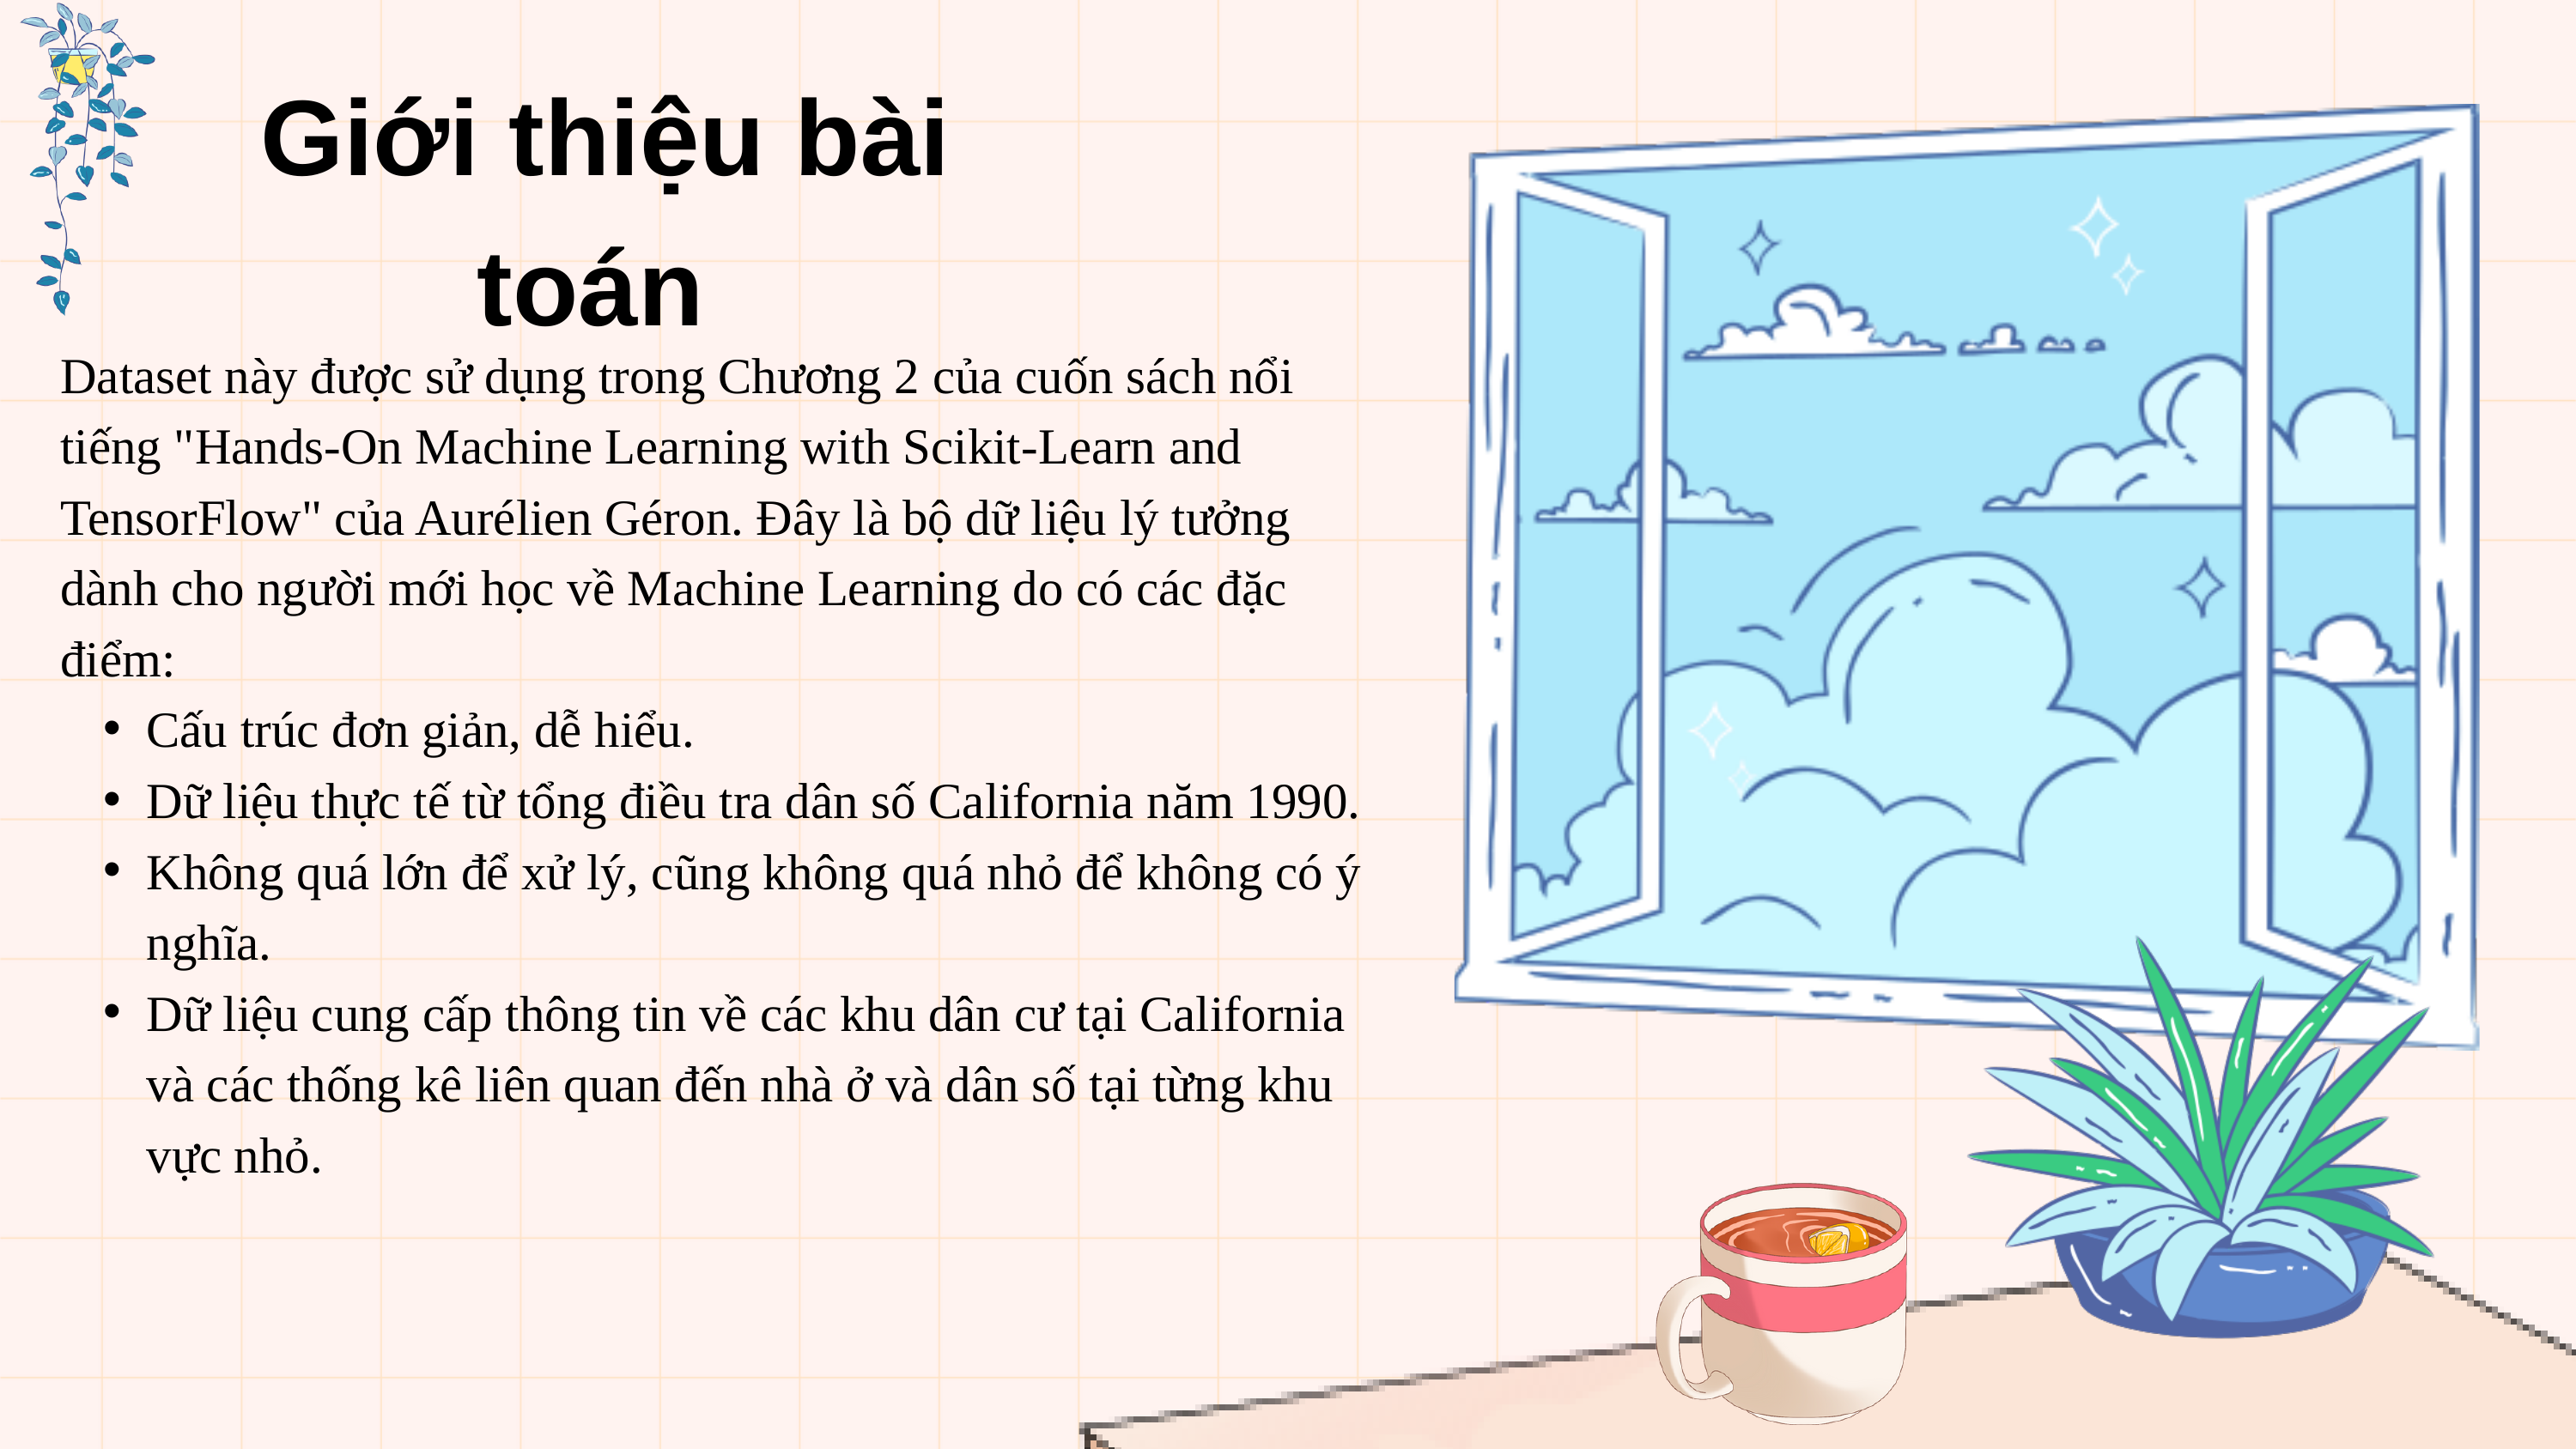

Giới thiệu bài toán

Dataset này được sử dụng trong Chương 2 của cuốn sách nổi tiếng "Hands-On Machine Learning with Scikit-Learn and TensorFlow" của Aurélien Géron. Đây là bộ dữ liệu lý tưởng dành cho người mới học về Machine Learning do có các đặc điểm:
Cấu trúc đơn giản, dễ hiểu.
Dữ liệu thực tế từ tổng điều tra dân số California năm 1990.
Không quá lớn để xử lý, cũng không quá nhỏ để không có ý nghĩa.
Dữ liệu cung cấp thông tin về các khu dân cư tại California và các thống kê liên quan đến nhà ở và dân số tại từng khu vực nhỏ.